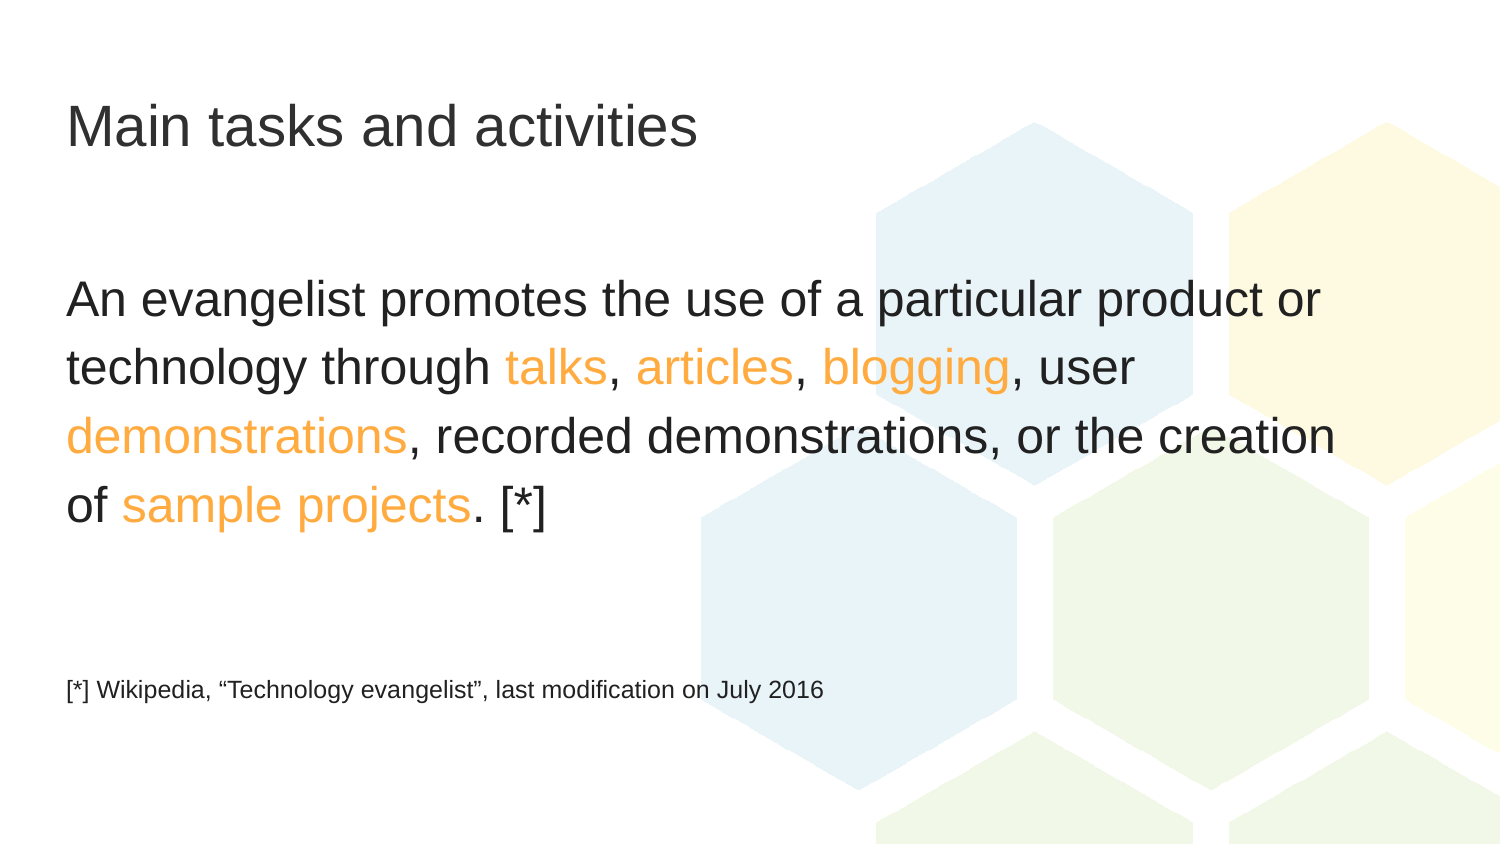

# Main tasks and activities
An evangelist promotes the use of a particular product or technology through talks, articles, blogging, user demonstrations, recorded demonstrations, or the creation of sample projects. [*]

[*] Wikipedia, “Technology evangelist”, last modification on July 2016